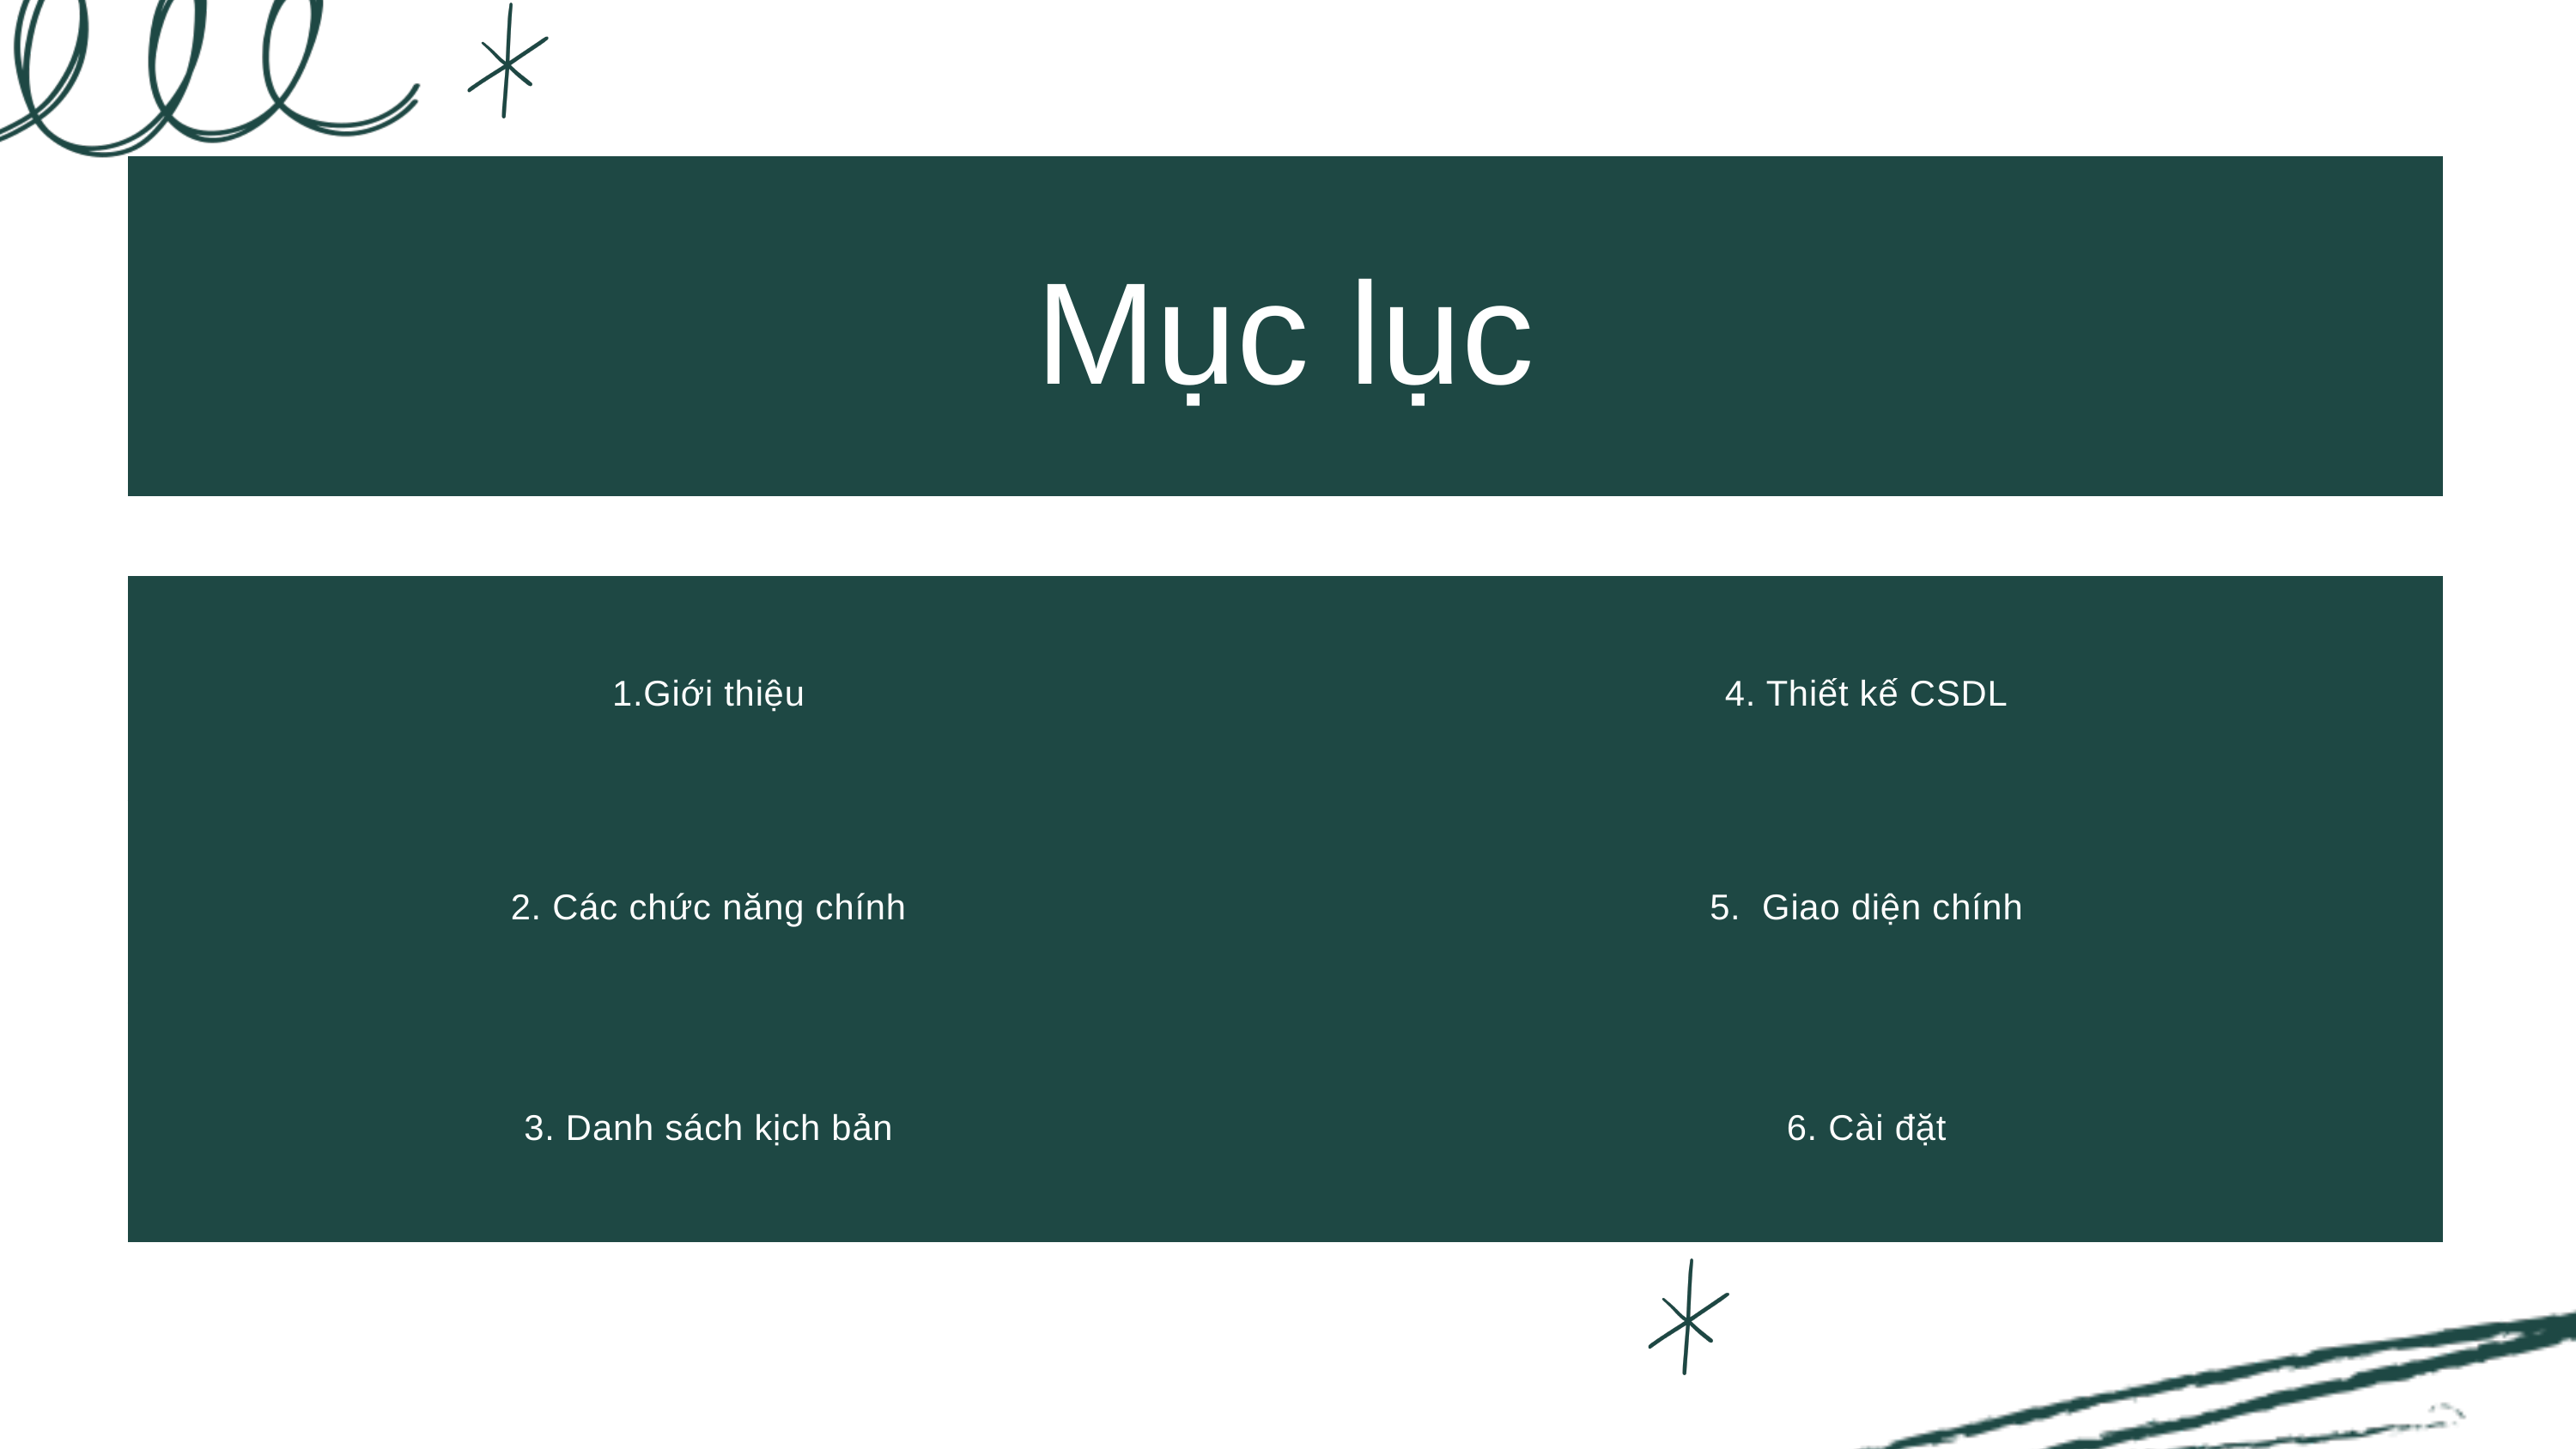

Mục lục
| 1.Giới thiệu | 4. Thiết kế CSDL |
| --- | --- |
| 2. Các chức năng chính | 5. Giao diện chính |
| 3. Danh sách kịch bản | 6. Cài đặt |